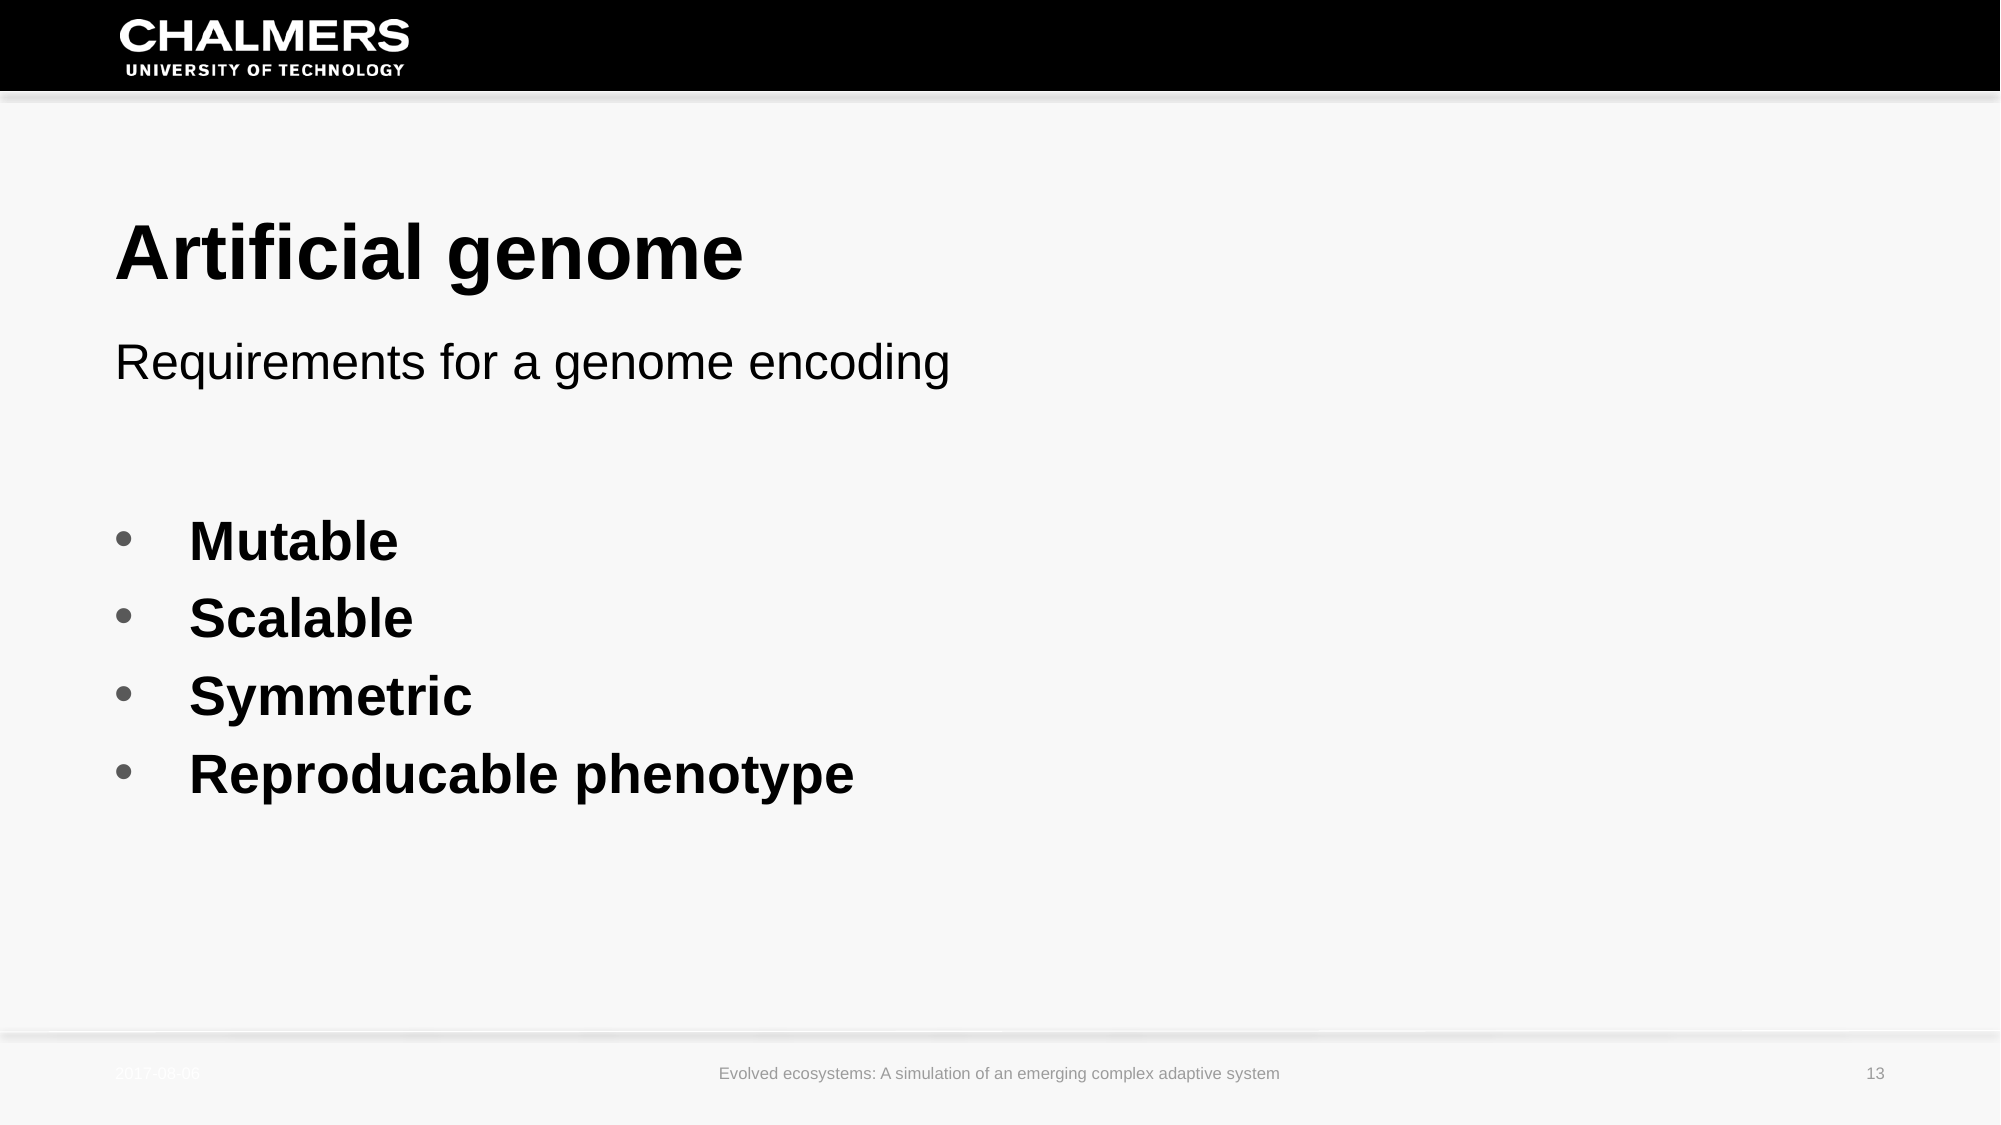

Artificial genome
Requirements for a genome encoding
Mutable
Scalable
Symmetric
Reproducable phenotype
2017-08-06
Evolved ecosystems: A simulation of an emerging complex adaptive system
13